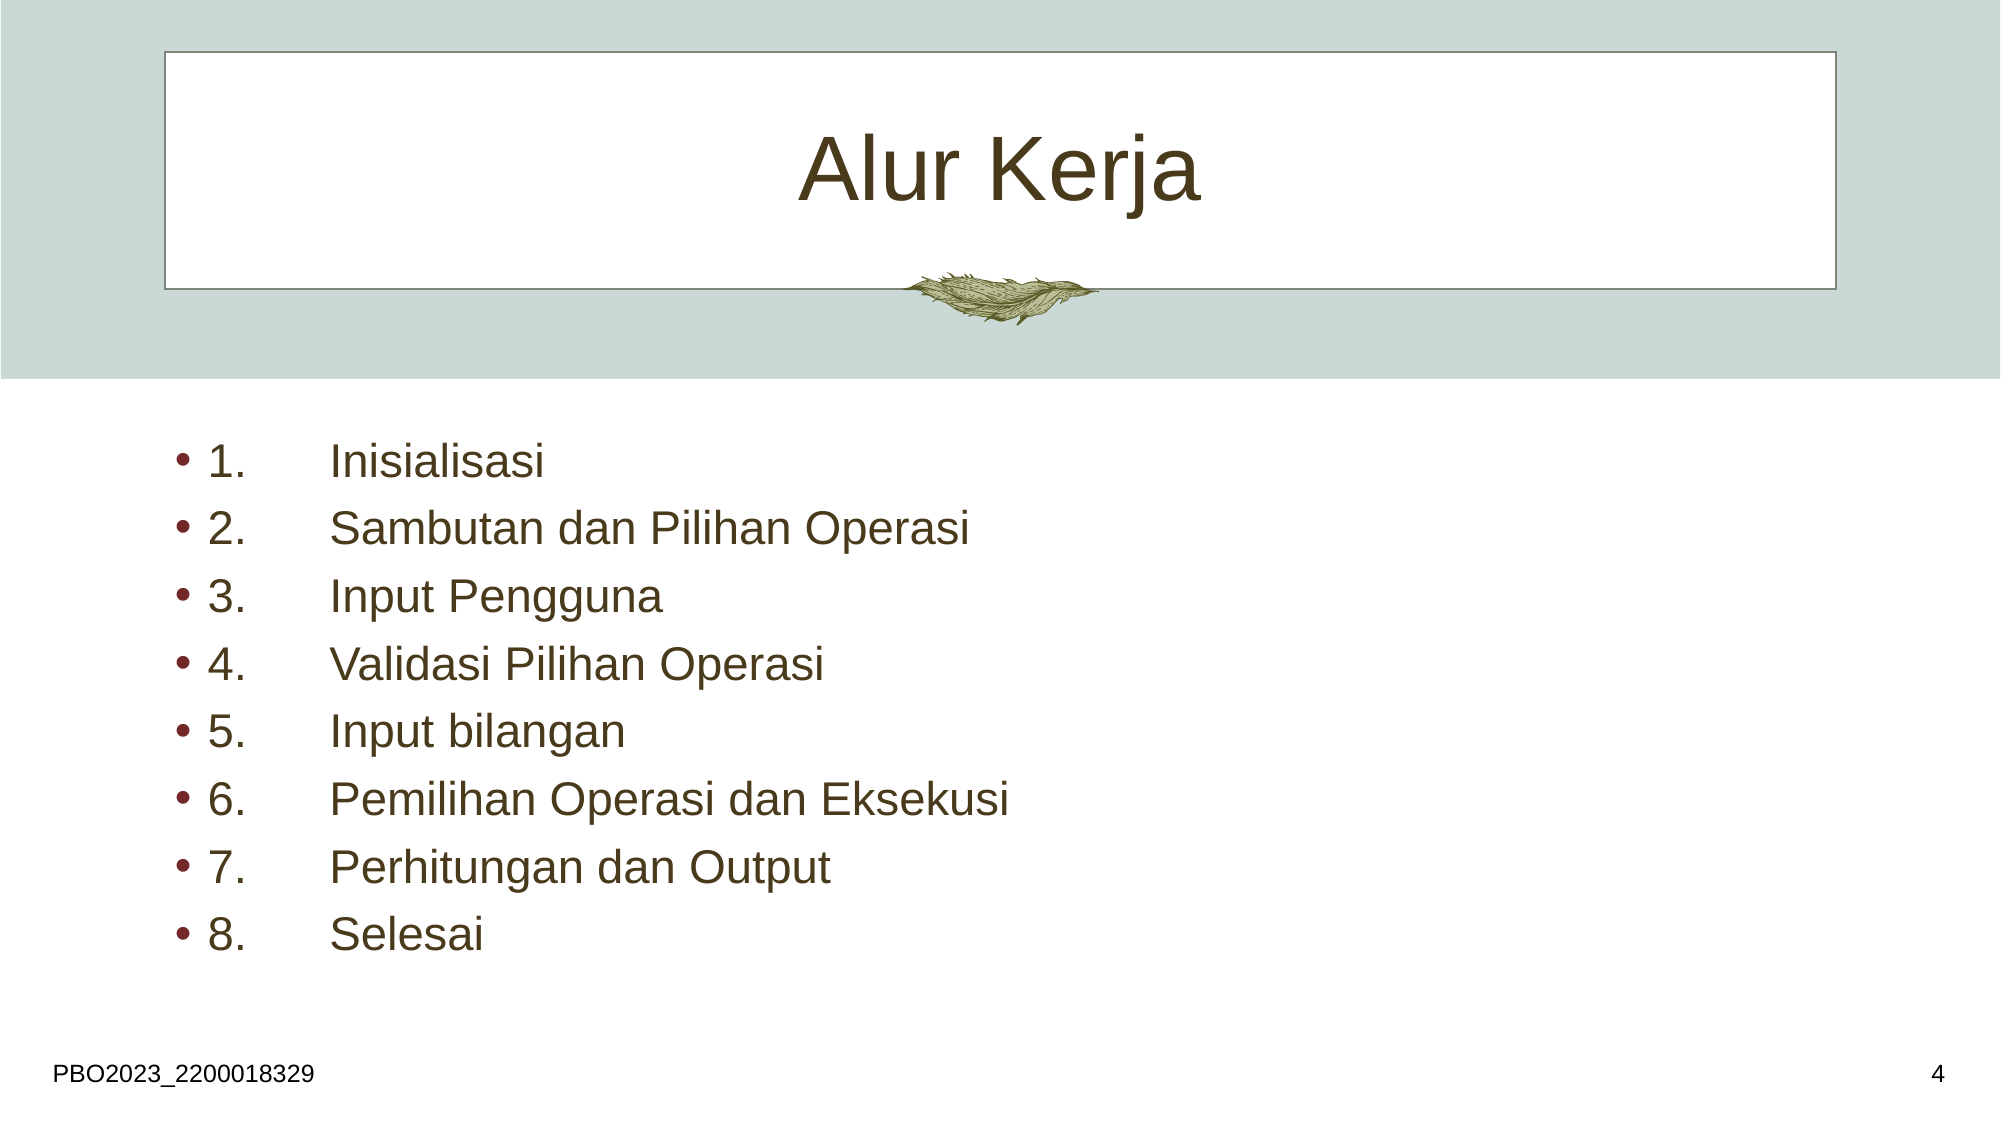

# Alur Kerja
1.	Inisialisasi
2.	Sambutan dan Pilihan Operasi
3.	Input Pengguna
4.	Validasi Pilihan Operasi
5.	Input bilangan
6.	Pemilihan Operasi dan Eksekusi
7.	Perhitungan dan Output
8.	Selesai
PBO2023_2200018329
4